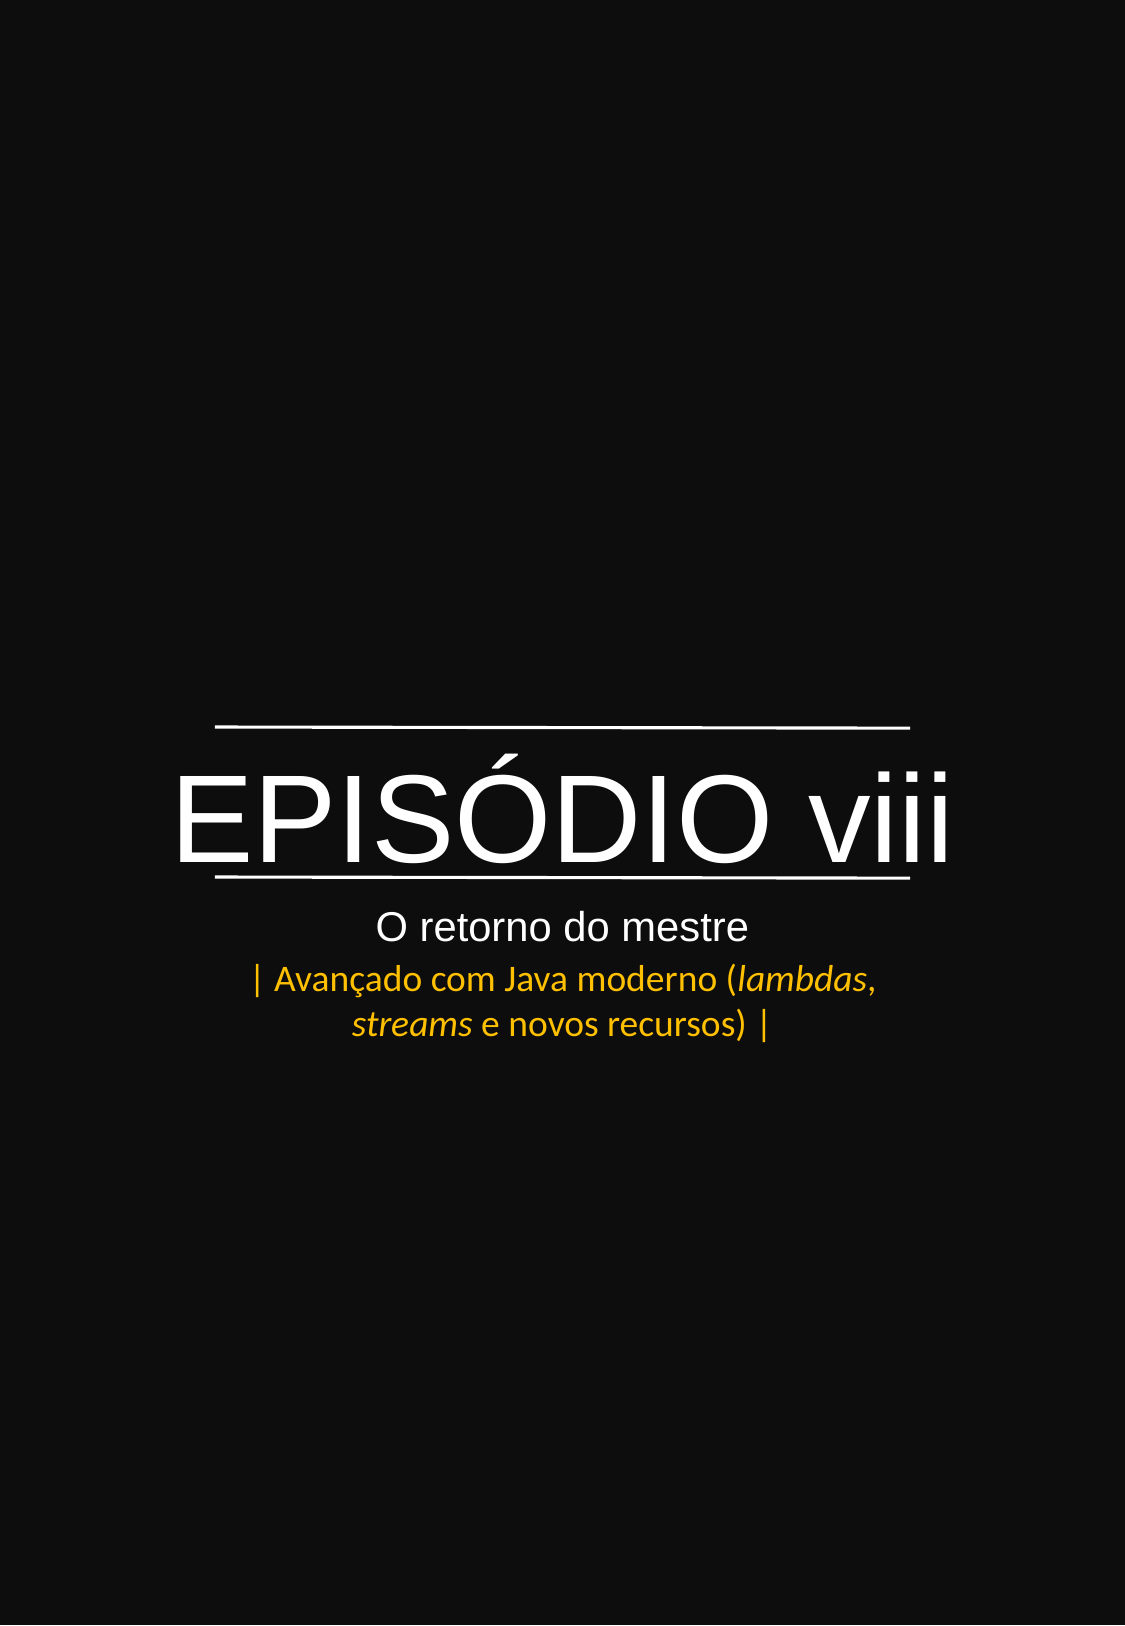

EPISÓDIO viii
O retorno do mestre
| Avançado com Java moderno (lambdas, streams e novos recursos) |